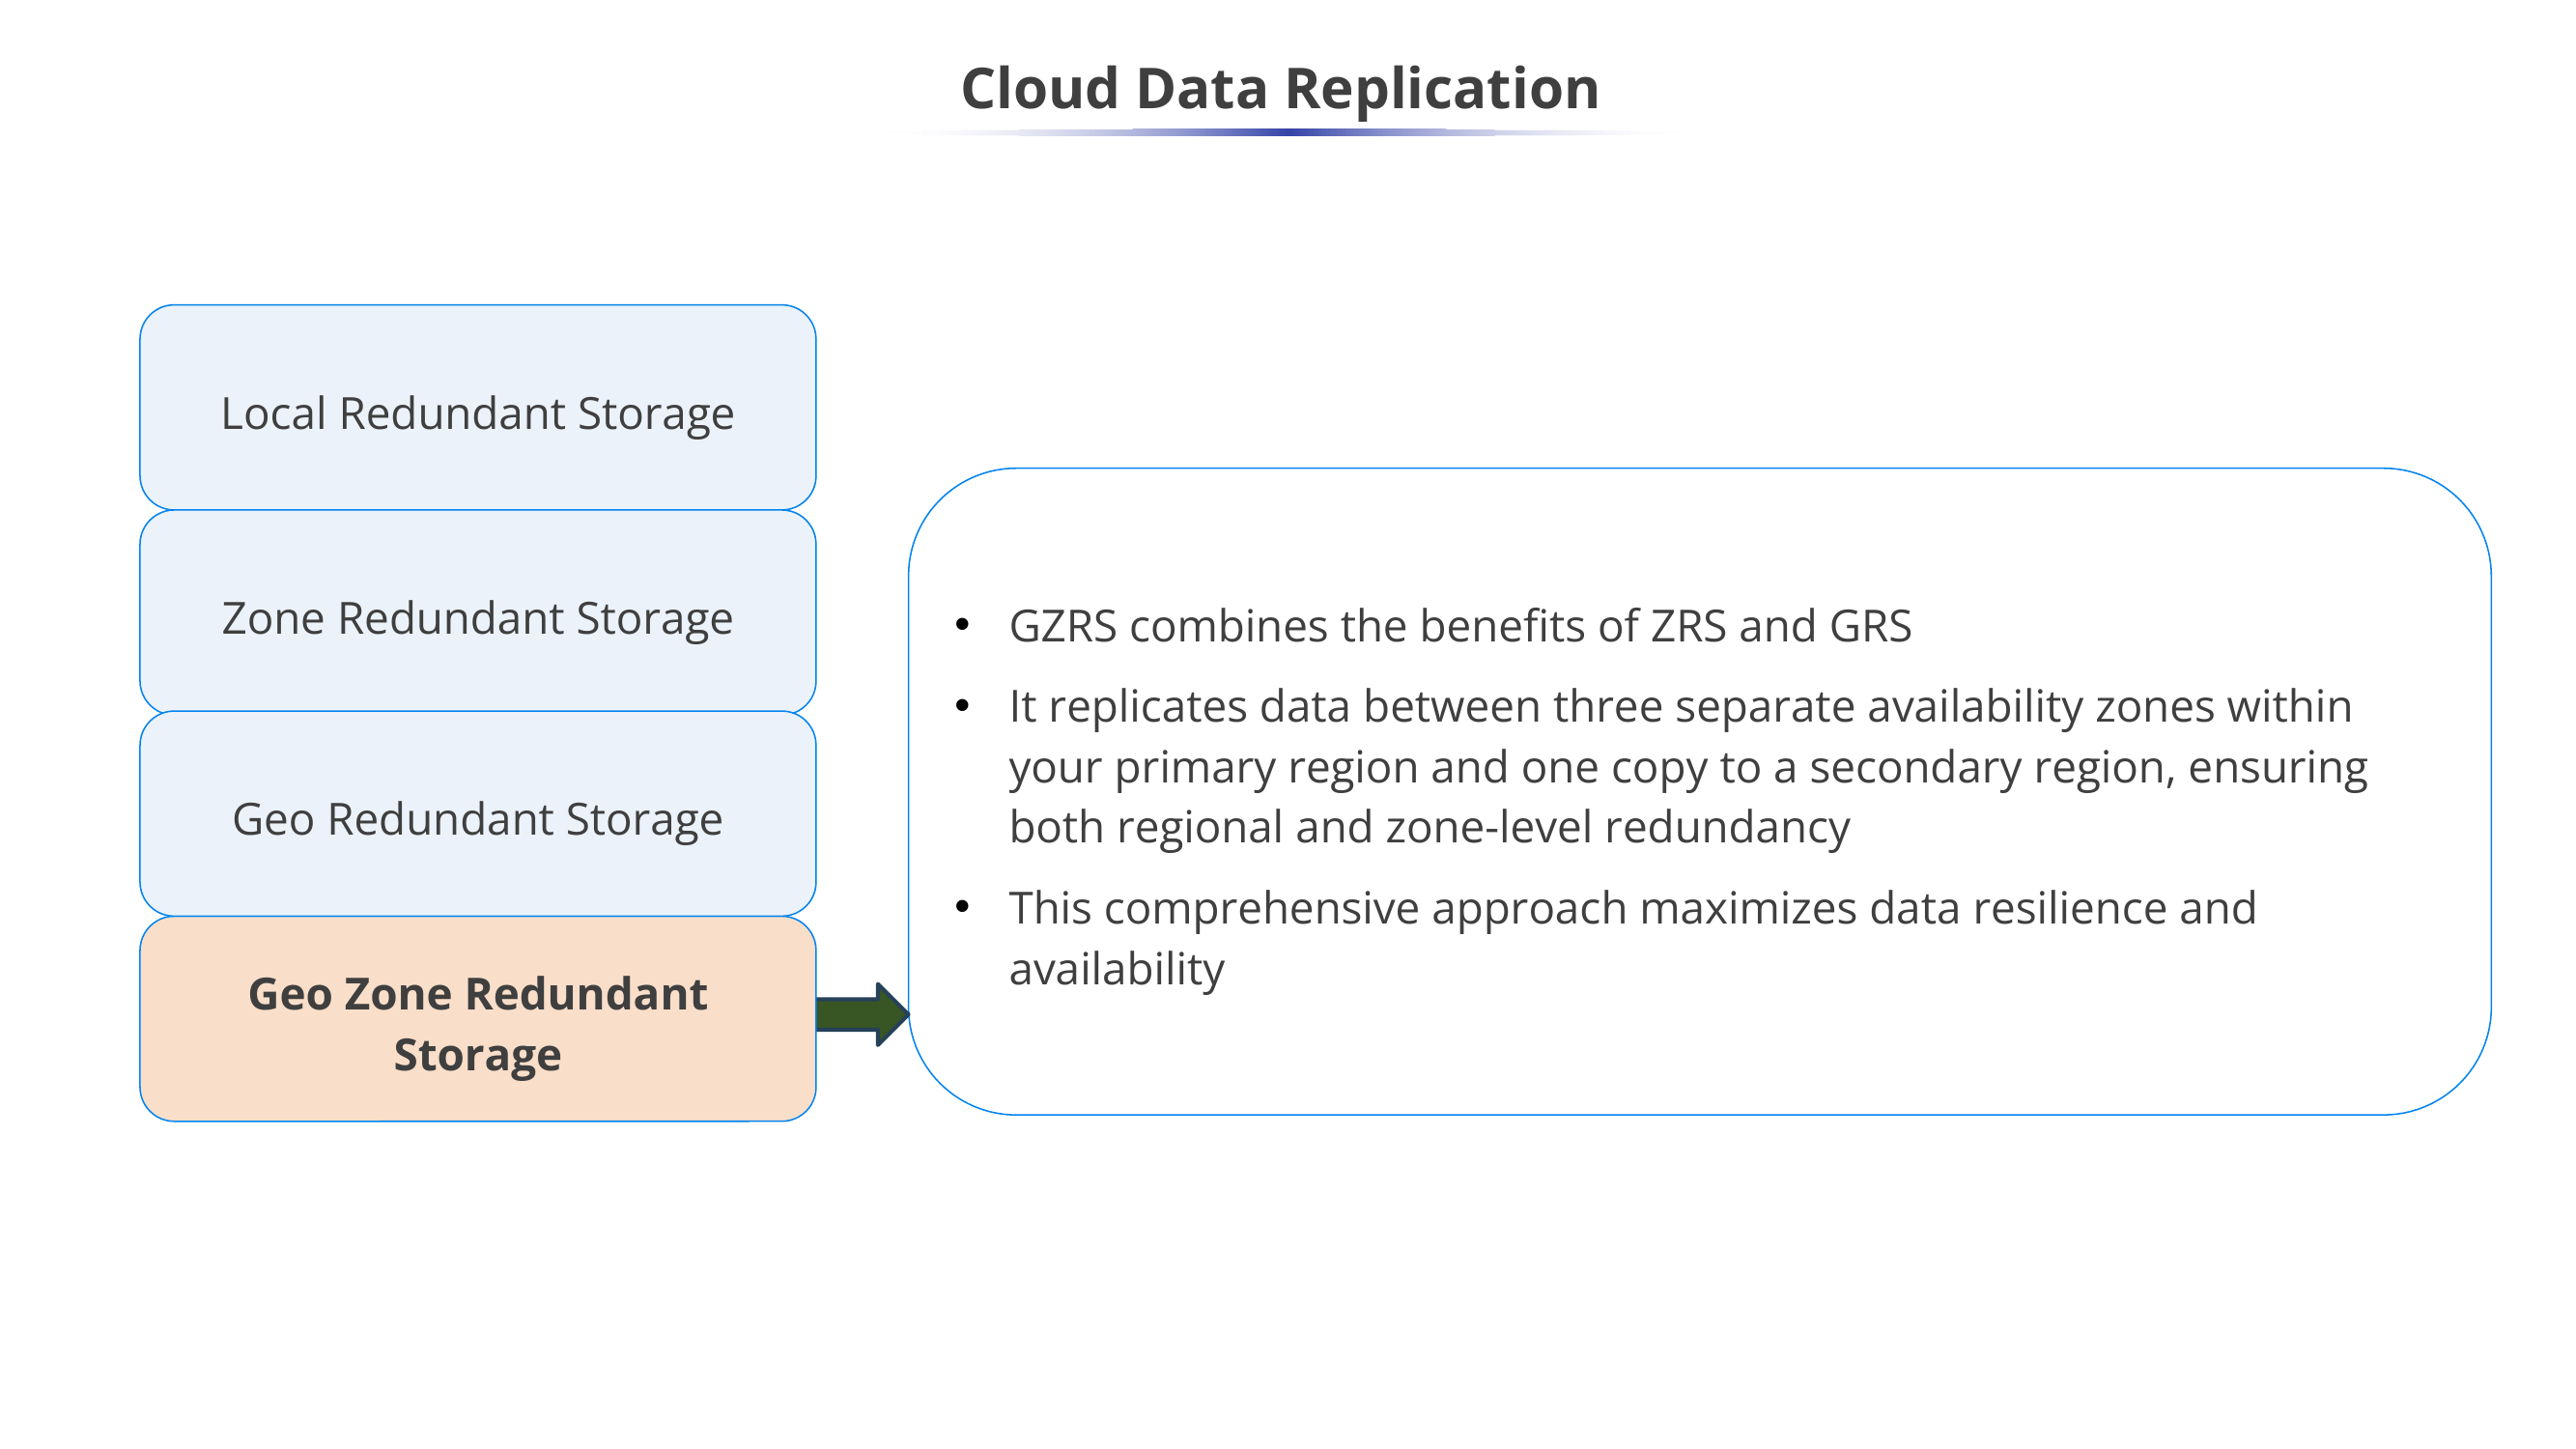

# Cloud Data Replication

Local Redundant Storage
Zone Redundant Storage
Geo Redundant Storage
Geo Zone Redundant Storage
GZRS combines the benefits of ZRS and GRS
It replicates data between three separate availability zones within your primary region and one copy to a secondary region, ensuring both regional and zone-level redundancy
This comprehensive approach maximizes data resilience and availability